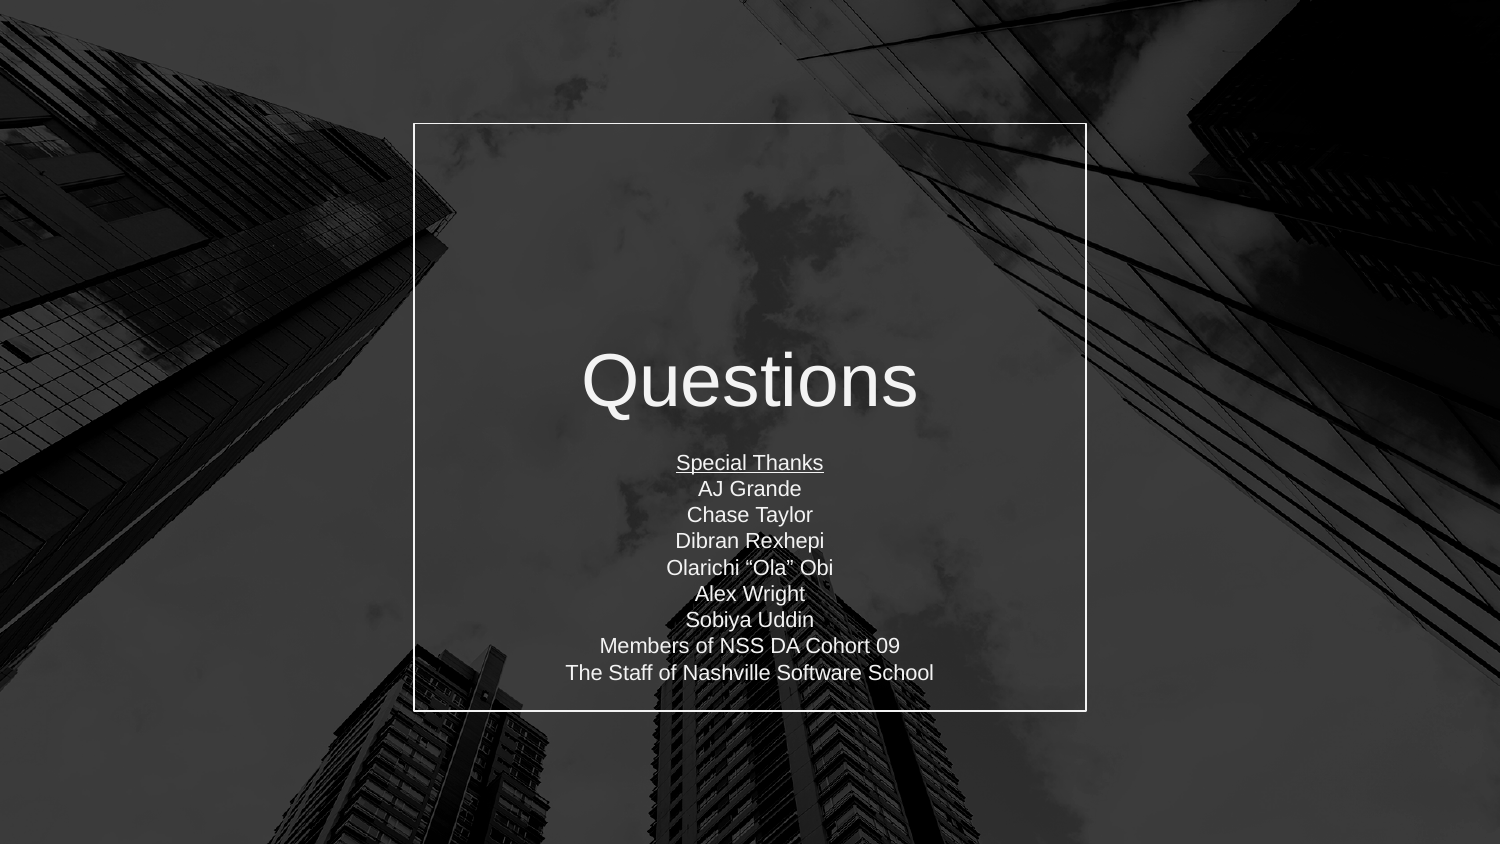

Questions
# Special Thanks
AJ Grande
Chase Taylor
Dibran Rexhepi
Olarichi “Ola” Obi
Alex Wright
Sobiya Uddin
Members of NSS DA Cohort 09
The Staff of Nashville Software School